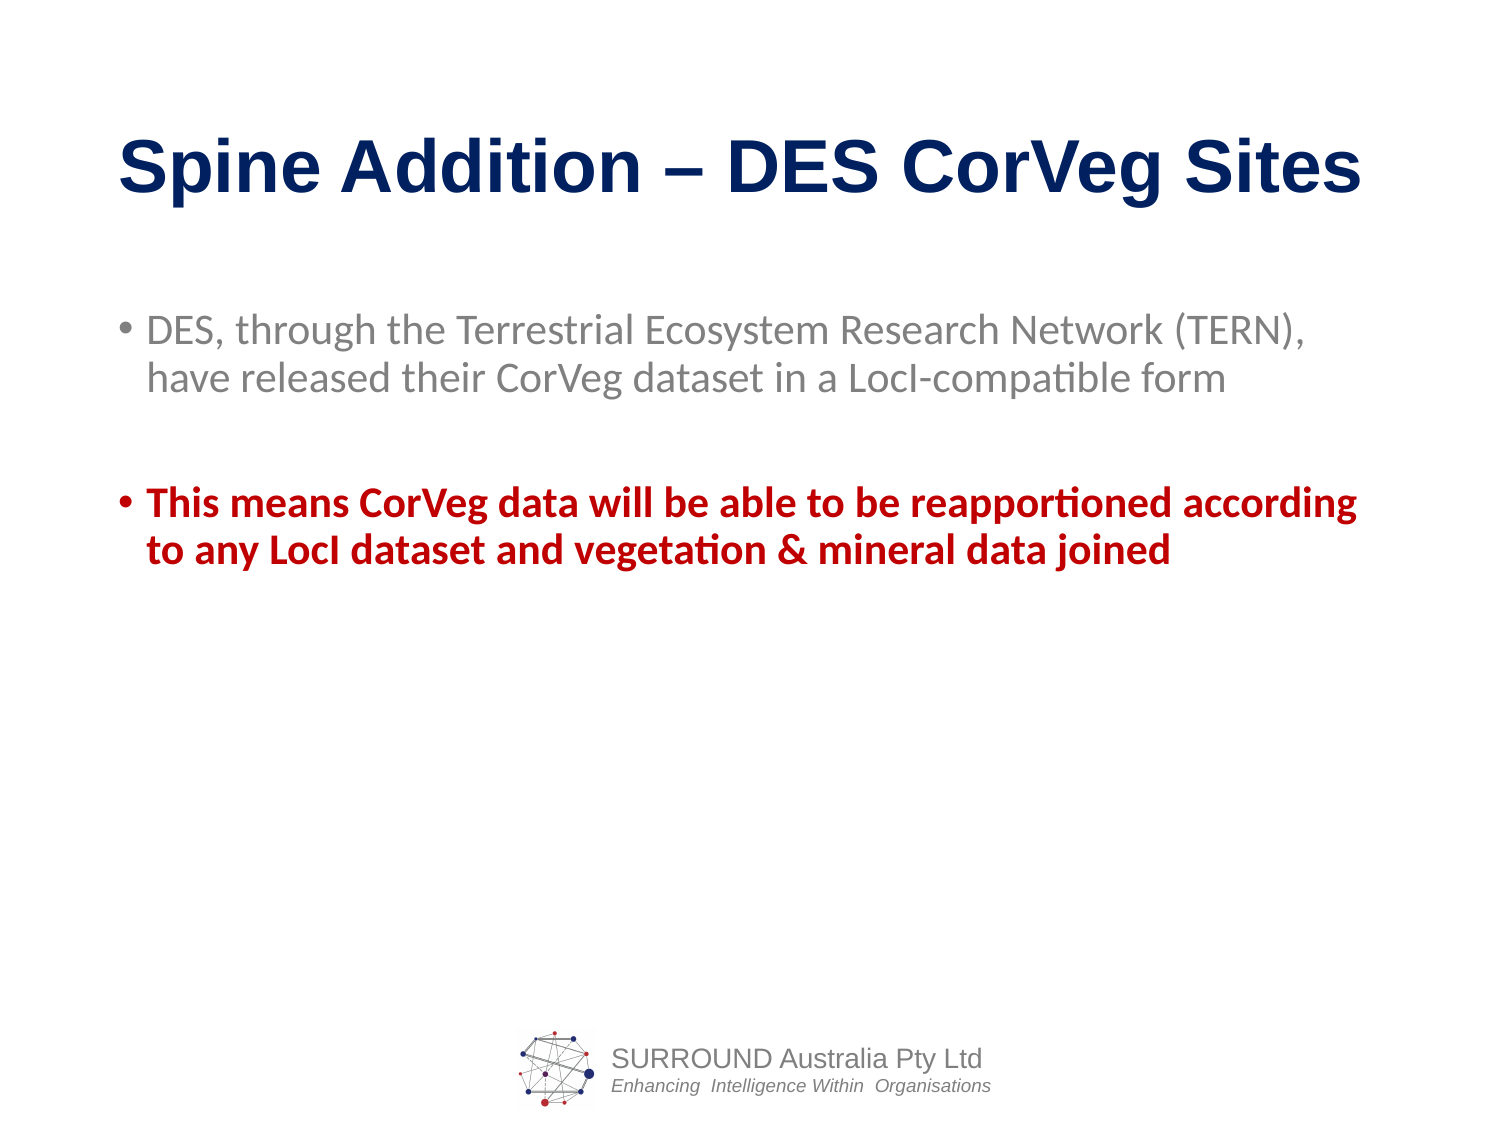

# Spine Addition – DES CorVeg Sites
DES, through the Terrestrial Ecosystem Research Network (TERN), have released their CorVeg dataset in a LocI-compatible form

This means CorVeg data will be able to be reapportioned according to any LocI dataset and vegetation & mineral data joined